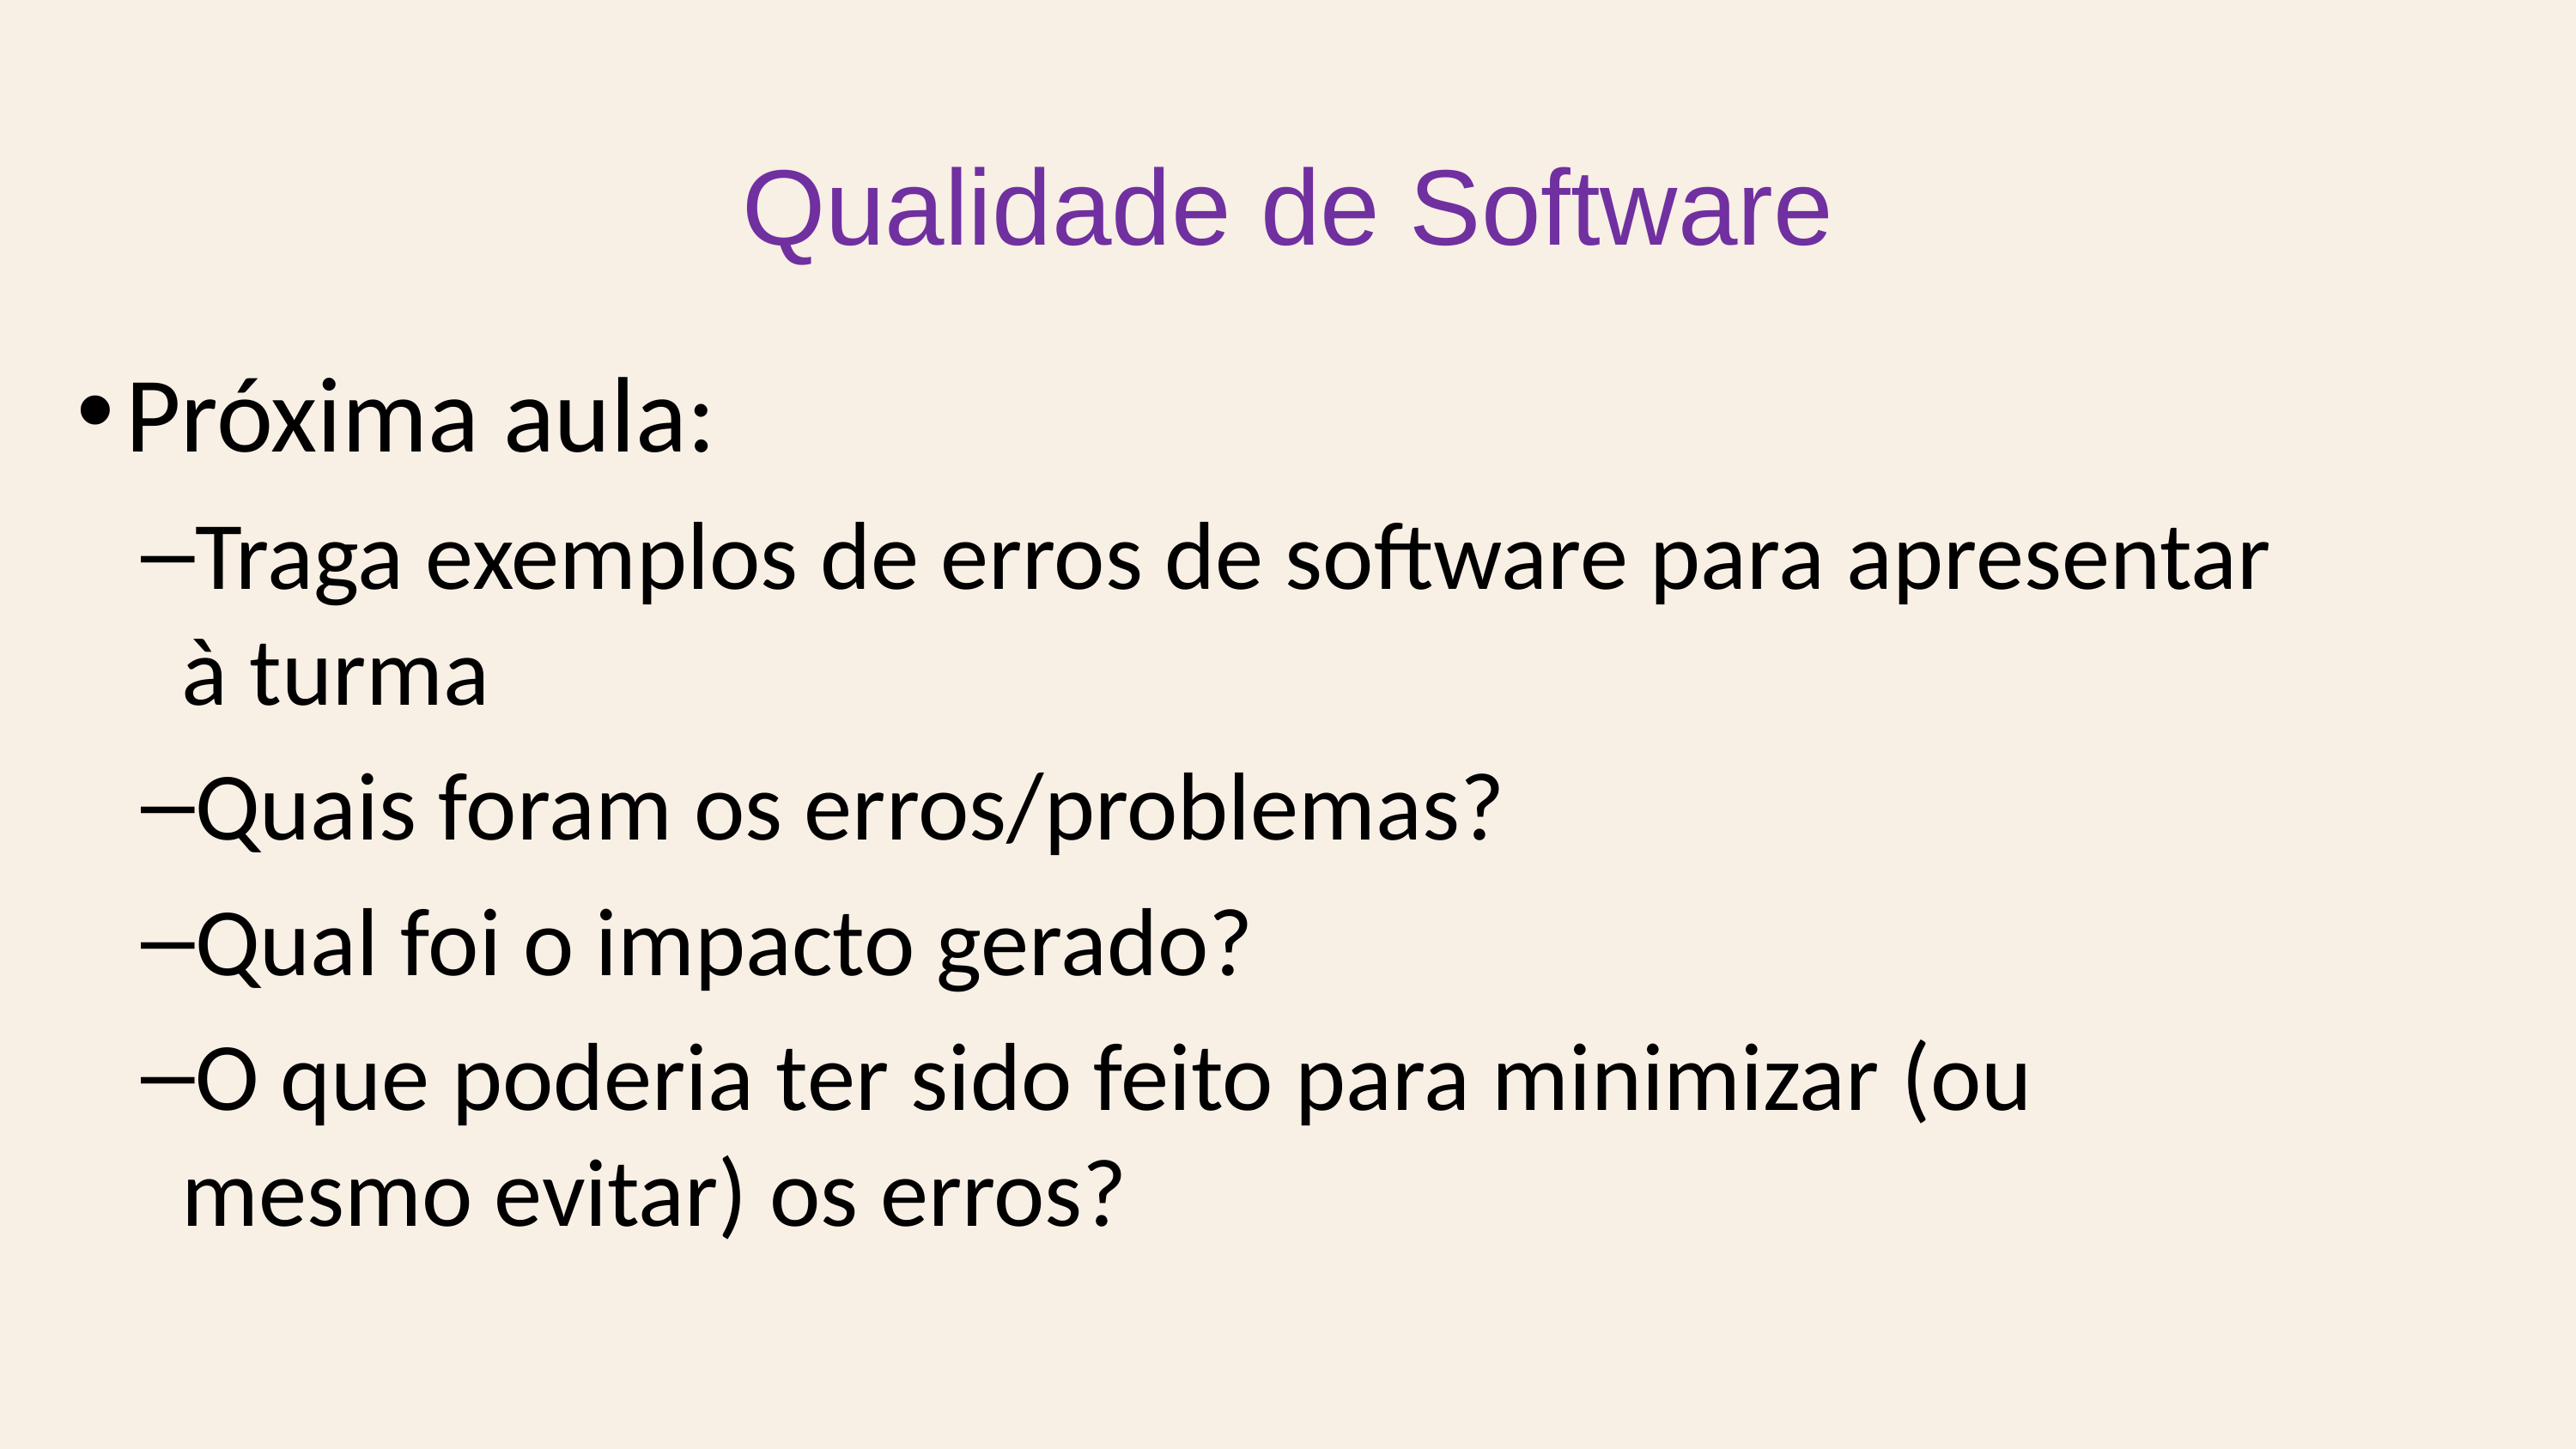

Qualidade de Software
Próxima aula:
Traga exemplos de erros de software para apresentar à turma
Quais foram os erros/problemas?
Qual foi o impacto gerado?
O que poderia ter sido feito para minimizar (ou mesmo evitar) os erros?